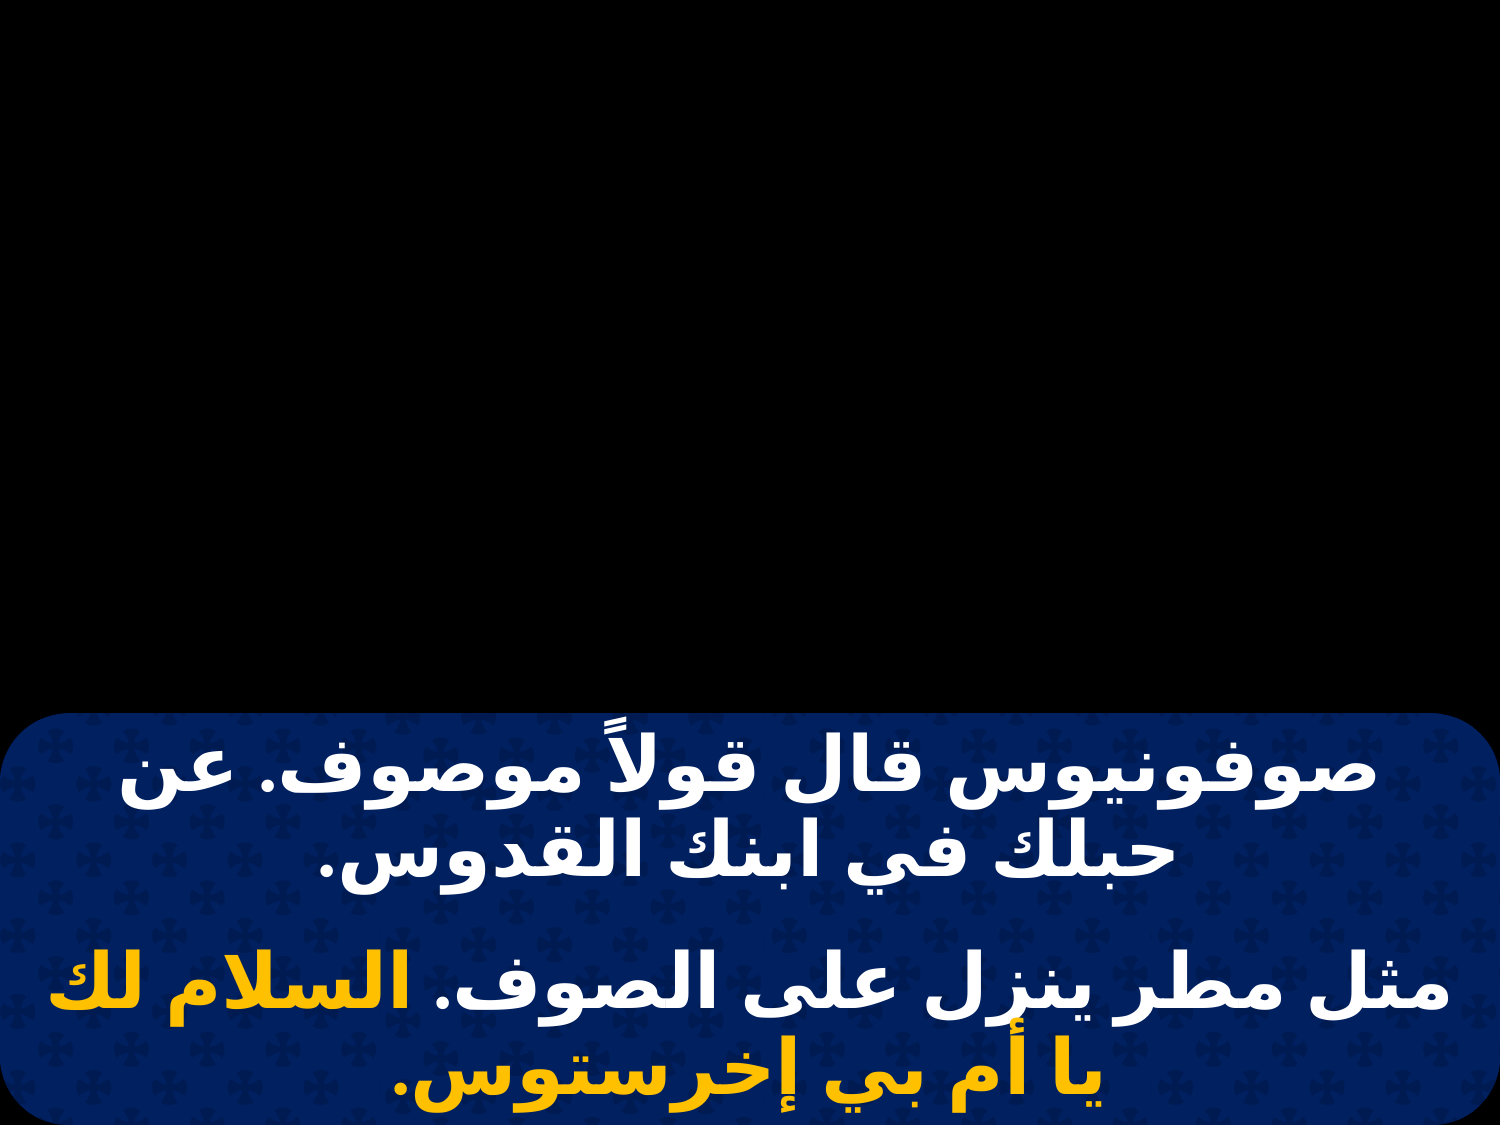

| صوفونيوس قال قولاً موصوف. عن حبلك في ابنك القدوس. |
| --- |
|  |
| مثل مطر ينزل على الصوف. السلام لك يا أم بي إخرستوس. |